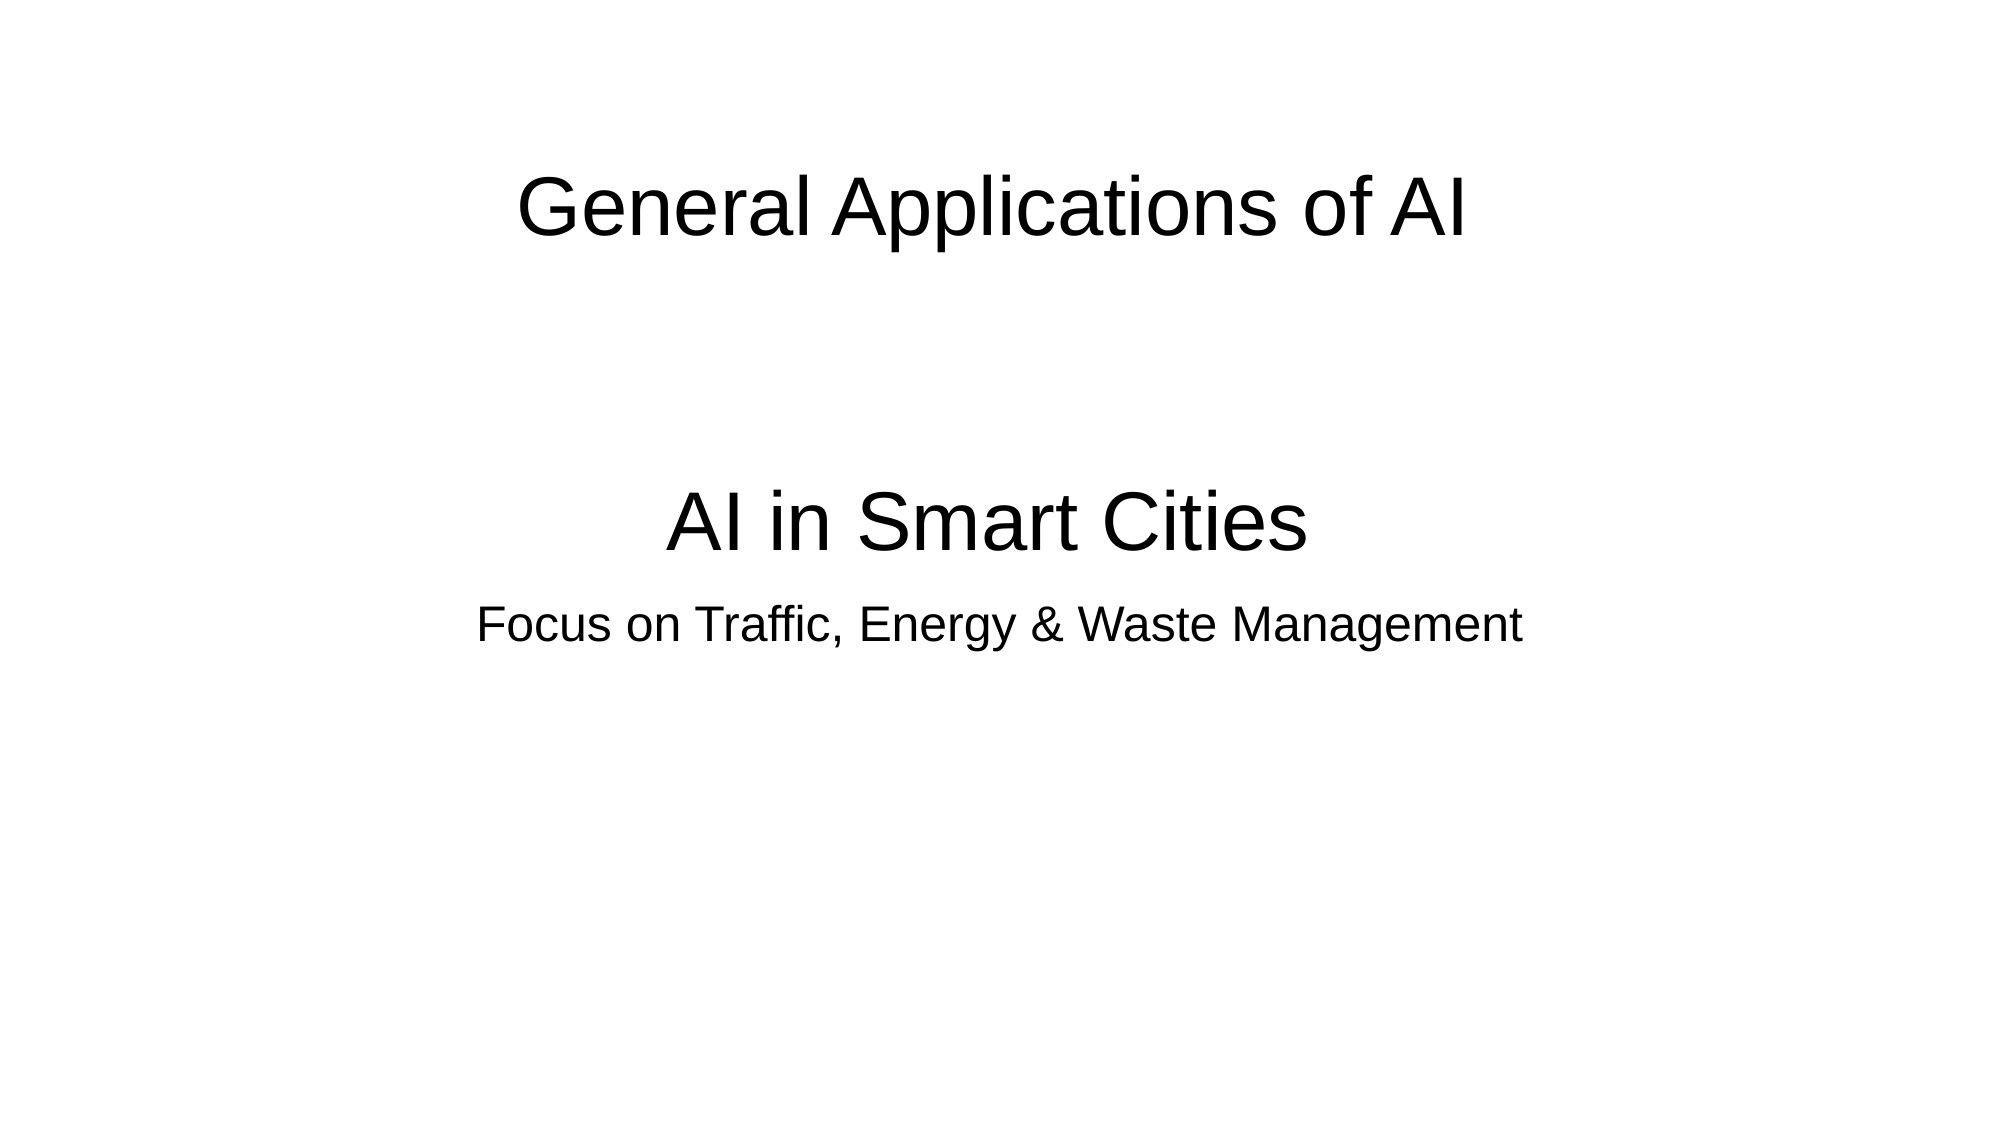

General Applications of AI
# AI in Smart Cities
Focus on Traffic, Energy & Waste Management